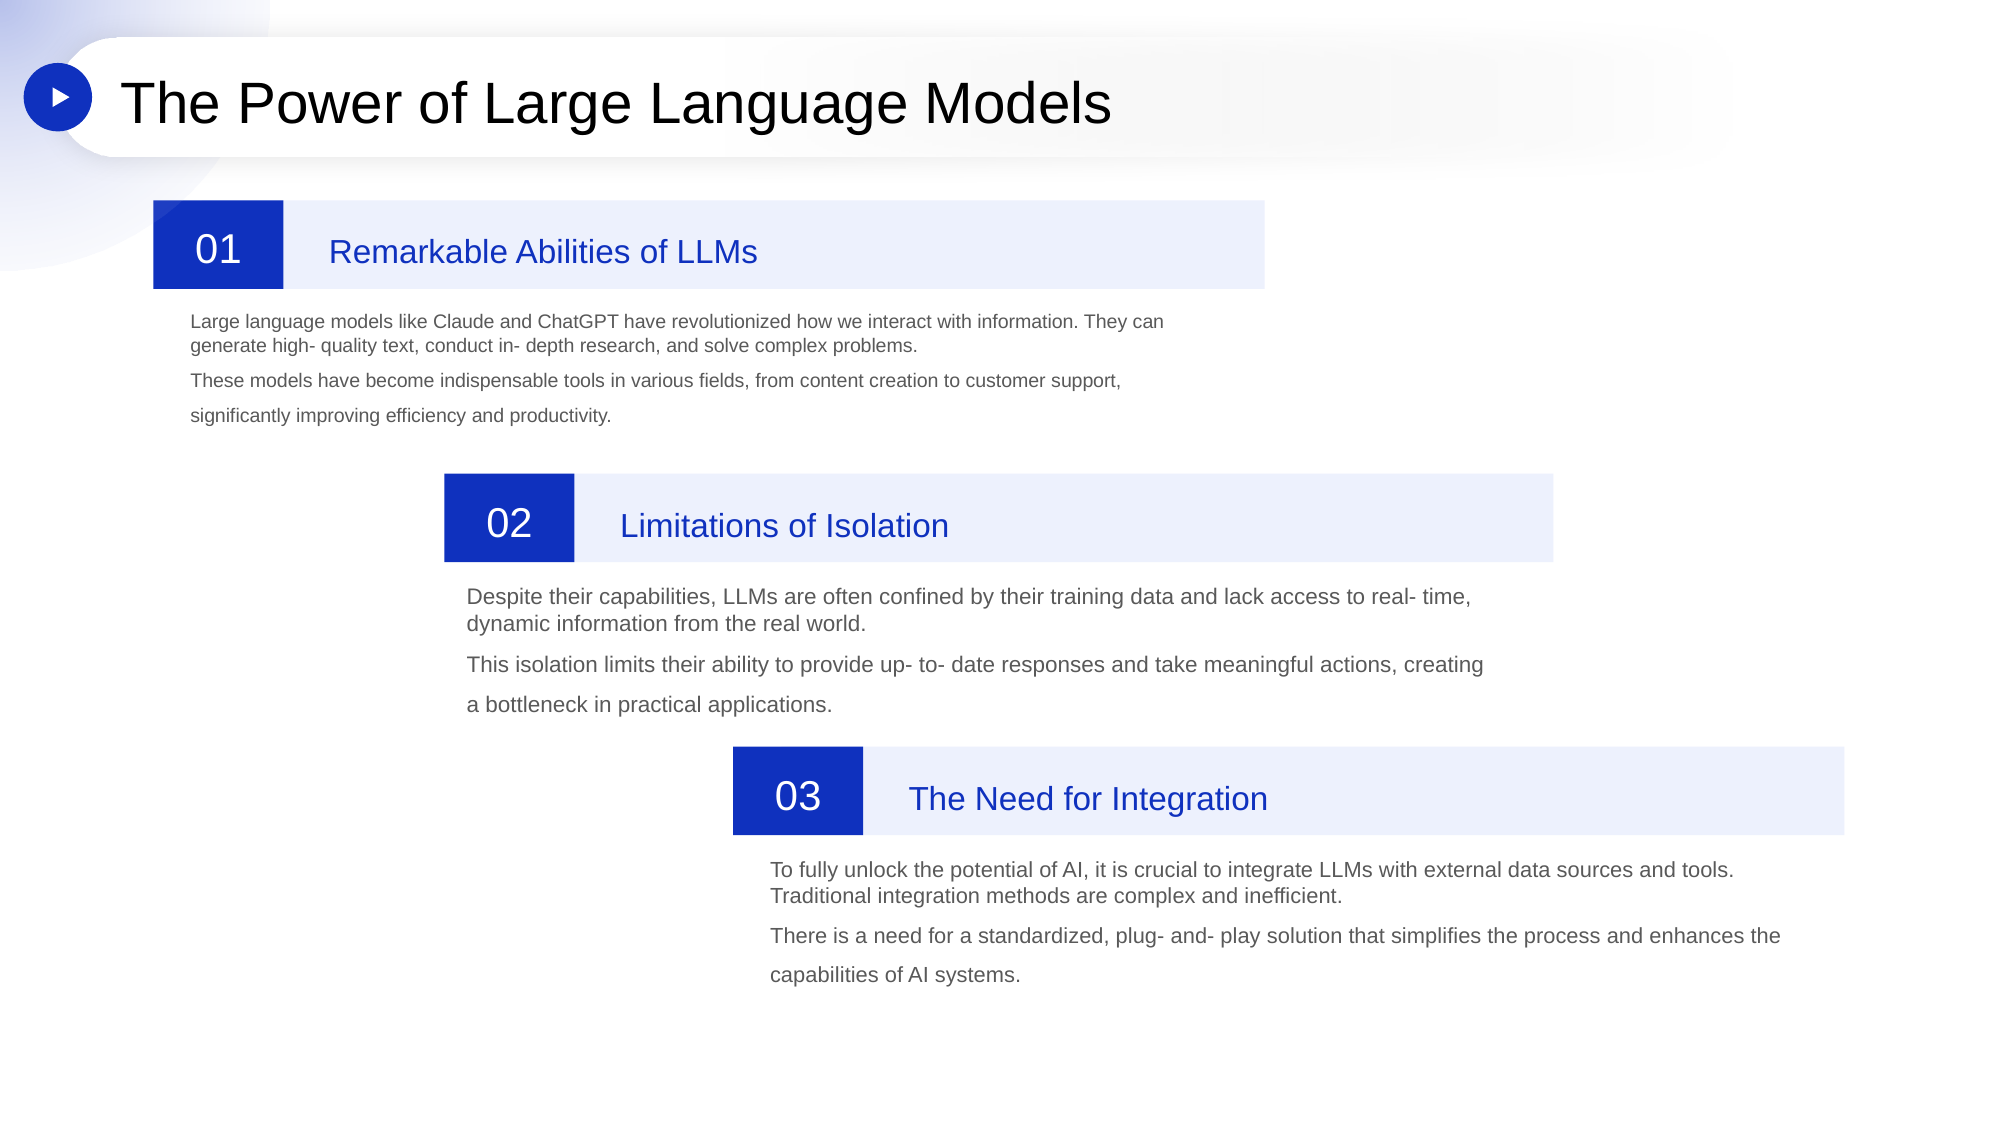

The Power of Large Language Models

01
Remarkable Abilities of LLMs
Large language models like Claude and ChatGPT have revolutionized how we interact with information. They can generate high- quality text, conduct in- depth research, and solve complex problems.
These models have become indispensable tools in various fields, from content creation to customer support, significantly improving efficiency and productivity.

02
Limitations of Isolation
Despite their capabilities, LLMs are often confined by their training data and lack access to real- time, dynamic information from the real world.
This isolation limits their ability to provide up- to- date responses and take meaningful actions, creating a bottleneck in practical applications.

03
The Need for Integration
To fully unlock the potential of AI, it is crucial to integrate LLMs with external data sources and tools. Traditional integration methods are complex and inefficient.
There is a need for a standardized, plug- and- play solution that simplifies the process and enhances the capabilities of AI systems.